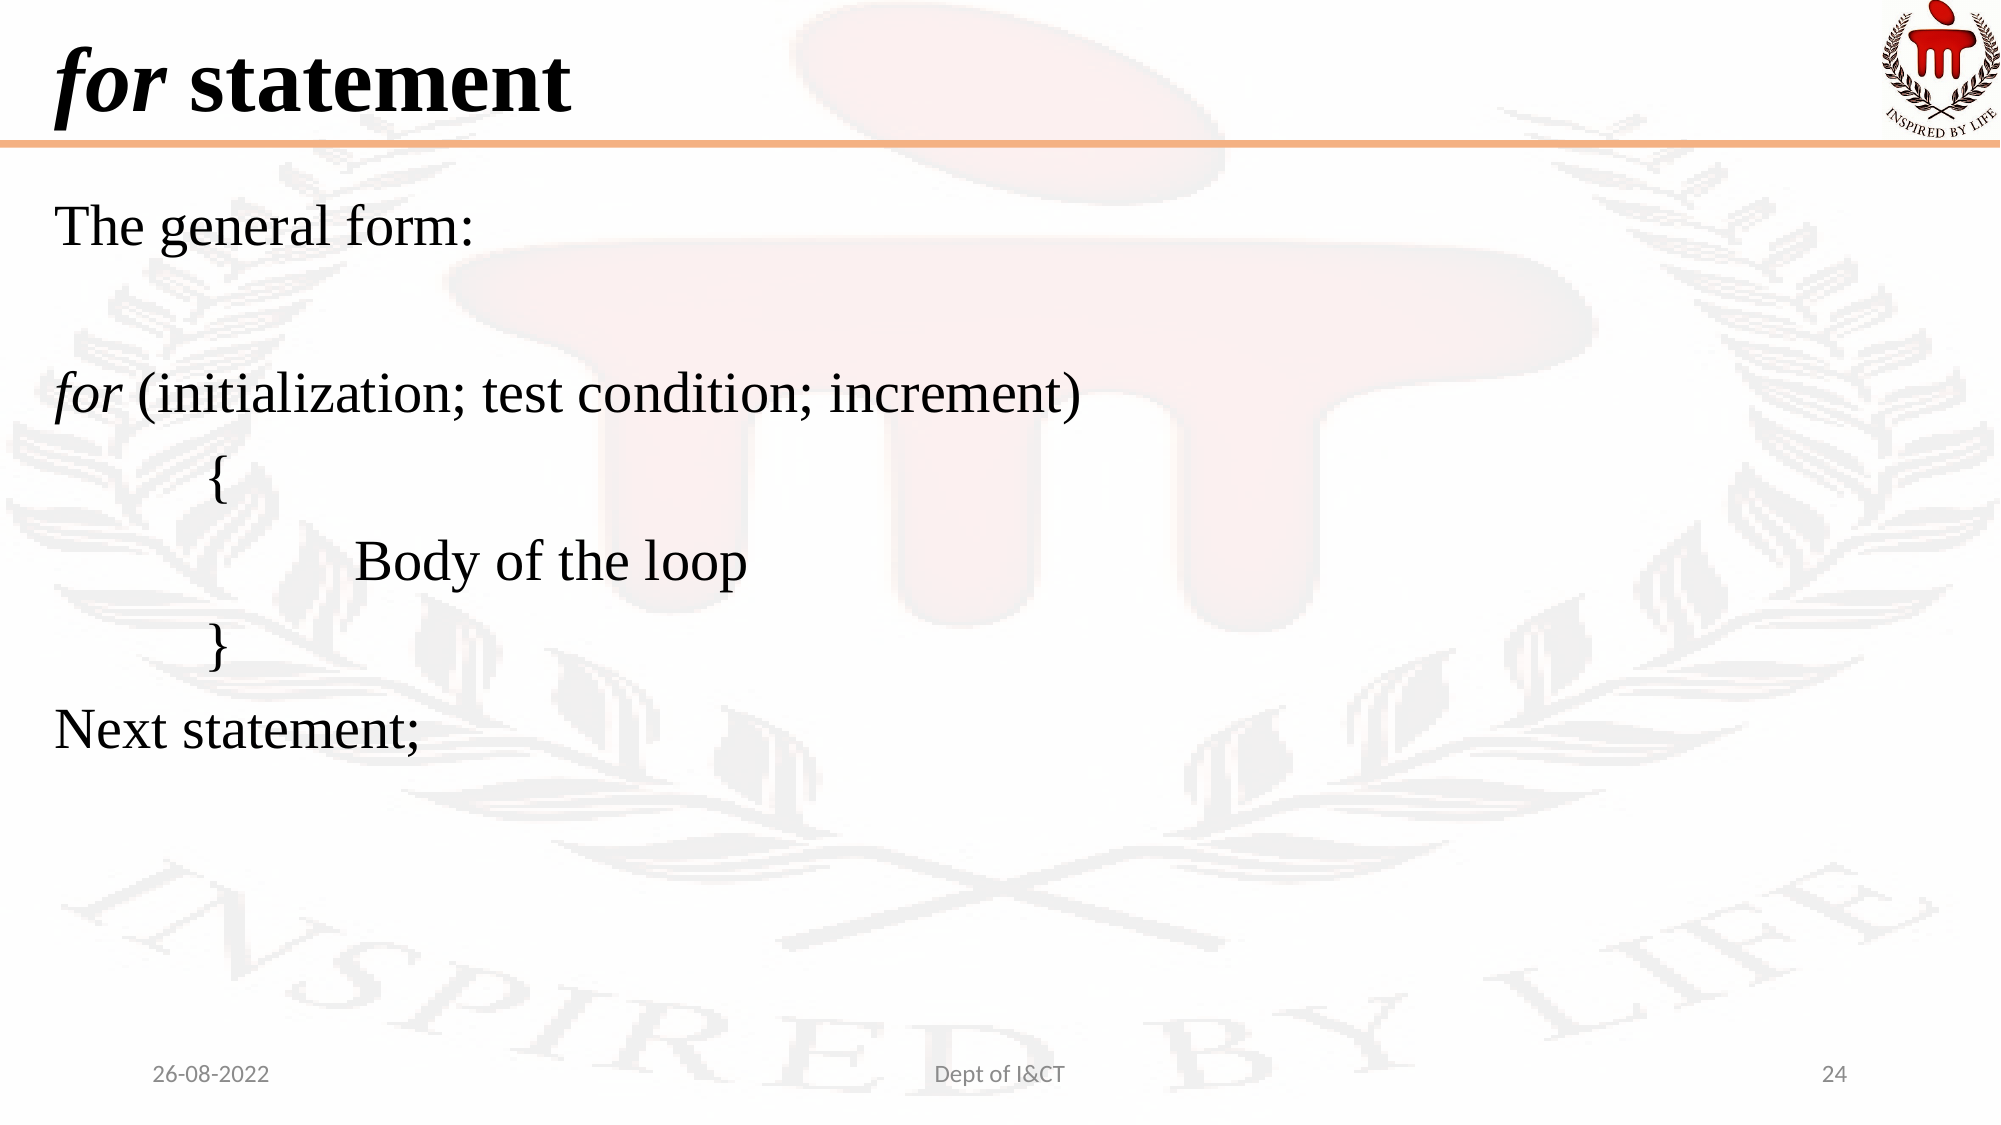

# for statement
The general form:

for (initialization; test condition; increment)
 	{
		Body of the loop
	}
Next statement;
26-08-2022
Dept of I&CT
24